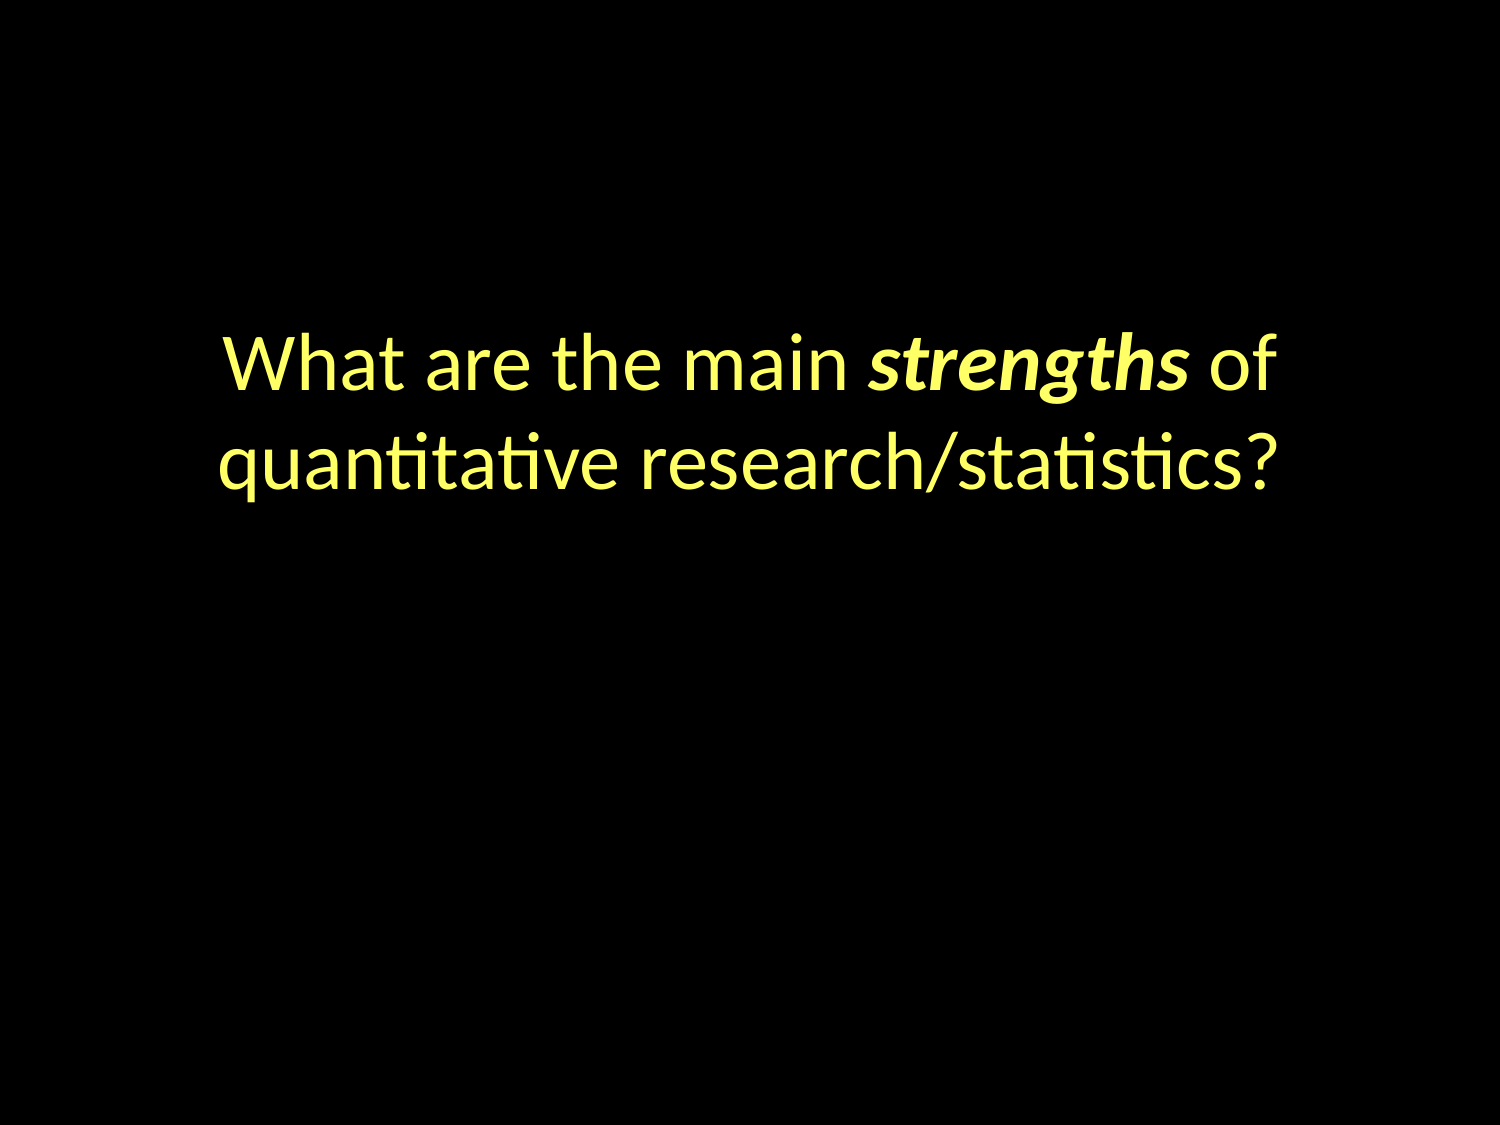

# What are the main strengths of quantitative research/statistics?
http://blog.forwardmapworks.com/